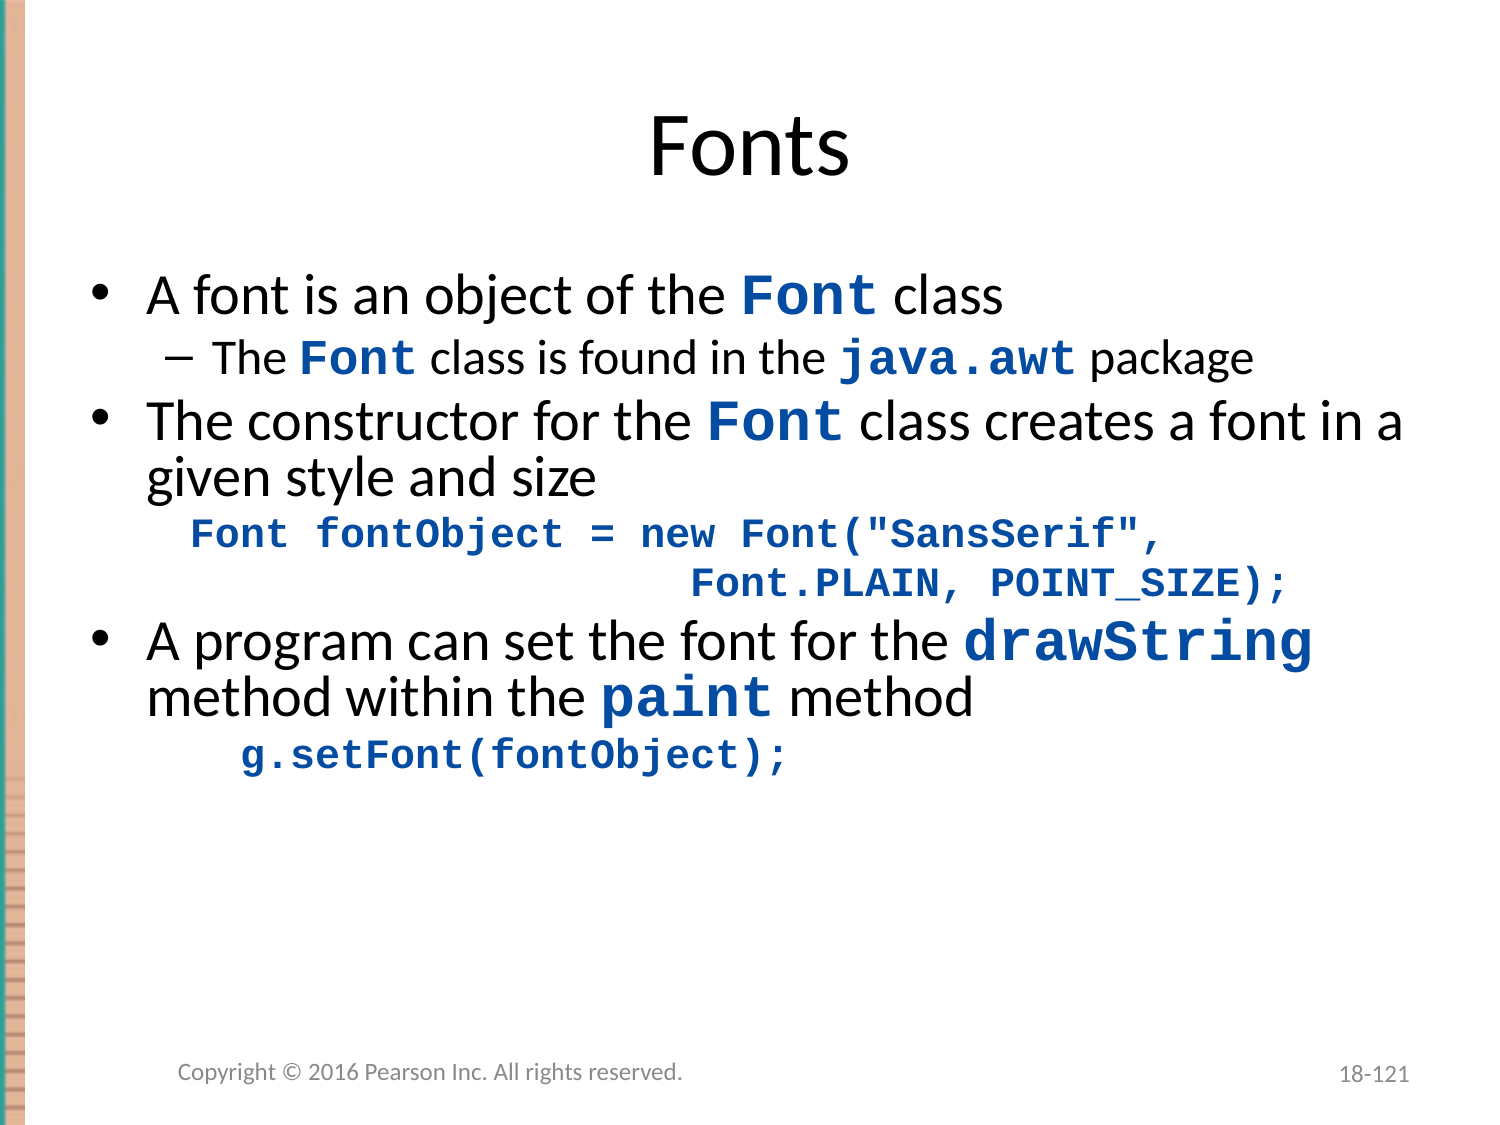

# Fonts
A font is an object of the Font class
The Font class is found in the java.awt package
The constructor for the Font class creates a font in a given style and size
    Font fontObject = new Font("SansSerif",
                        Font.PLAIN, POINT_SIZE);
A program can set the font for the drawString method within the paint method
   g.setFont(fontObject);
Copyright © 2016 Pearson Inc. All rights reserved.
18-121